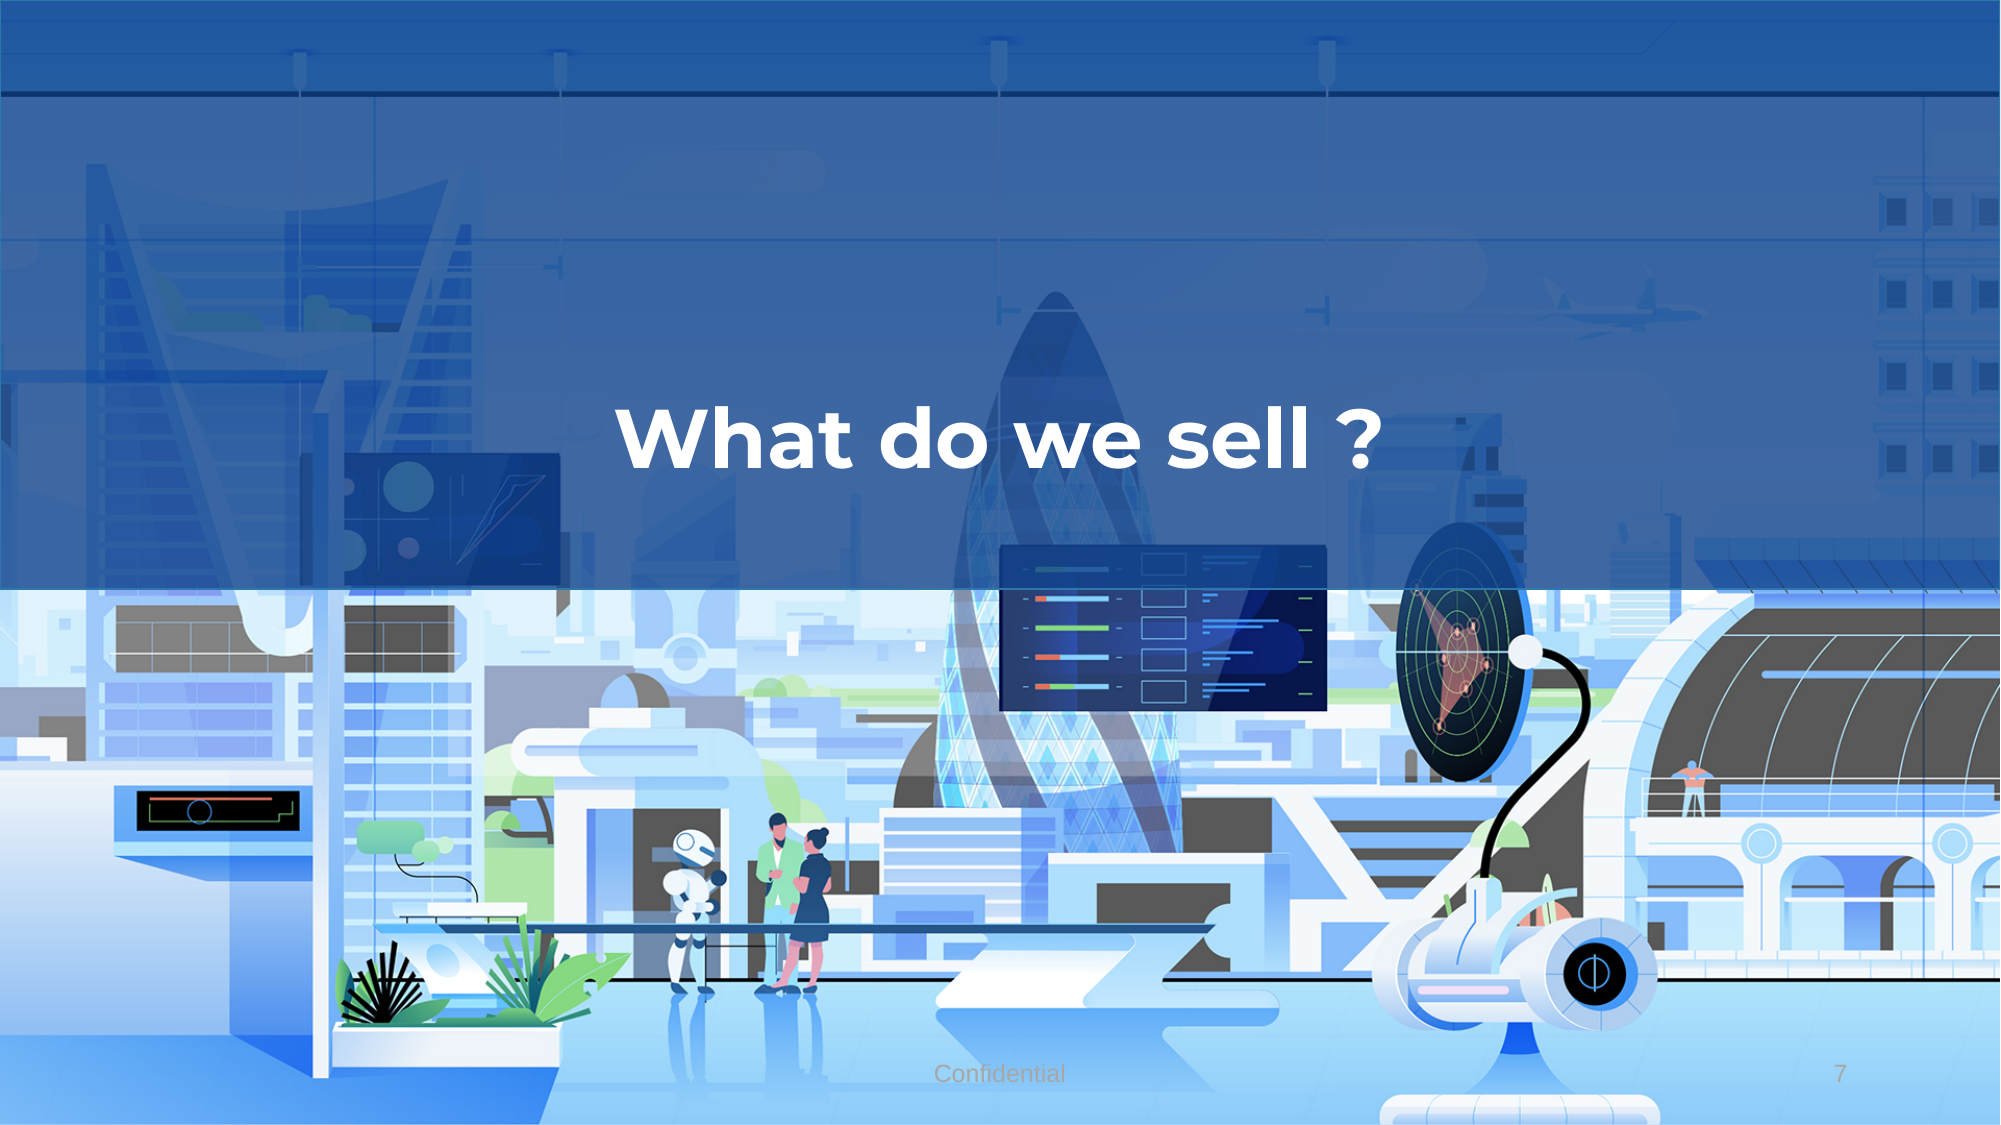

# What do we sell ?
Confidential
7